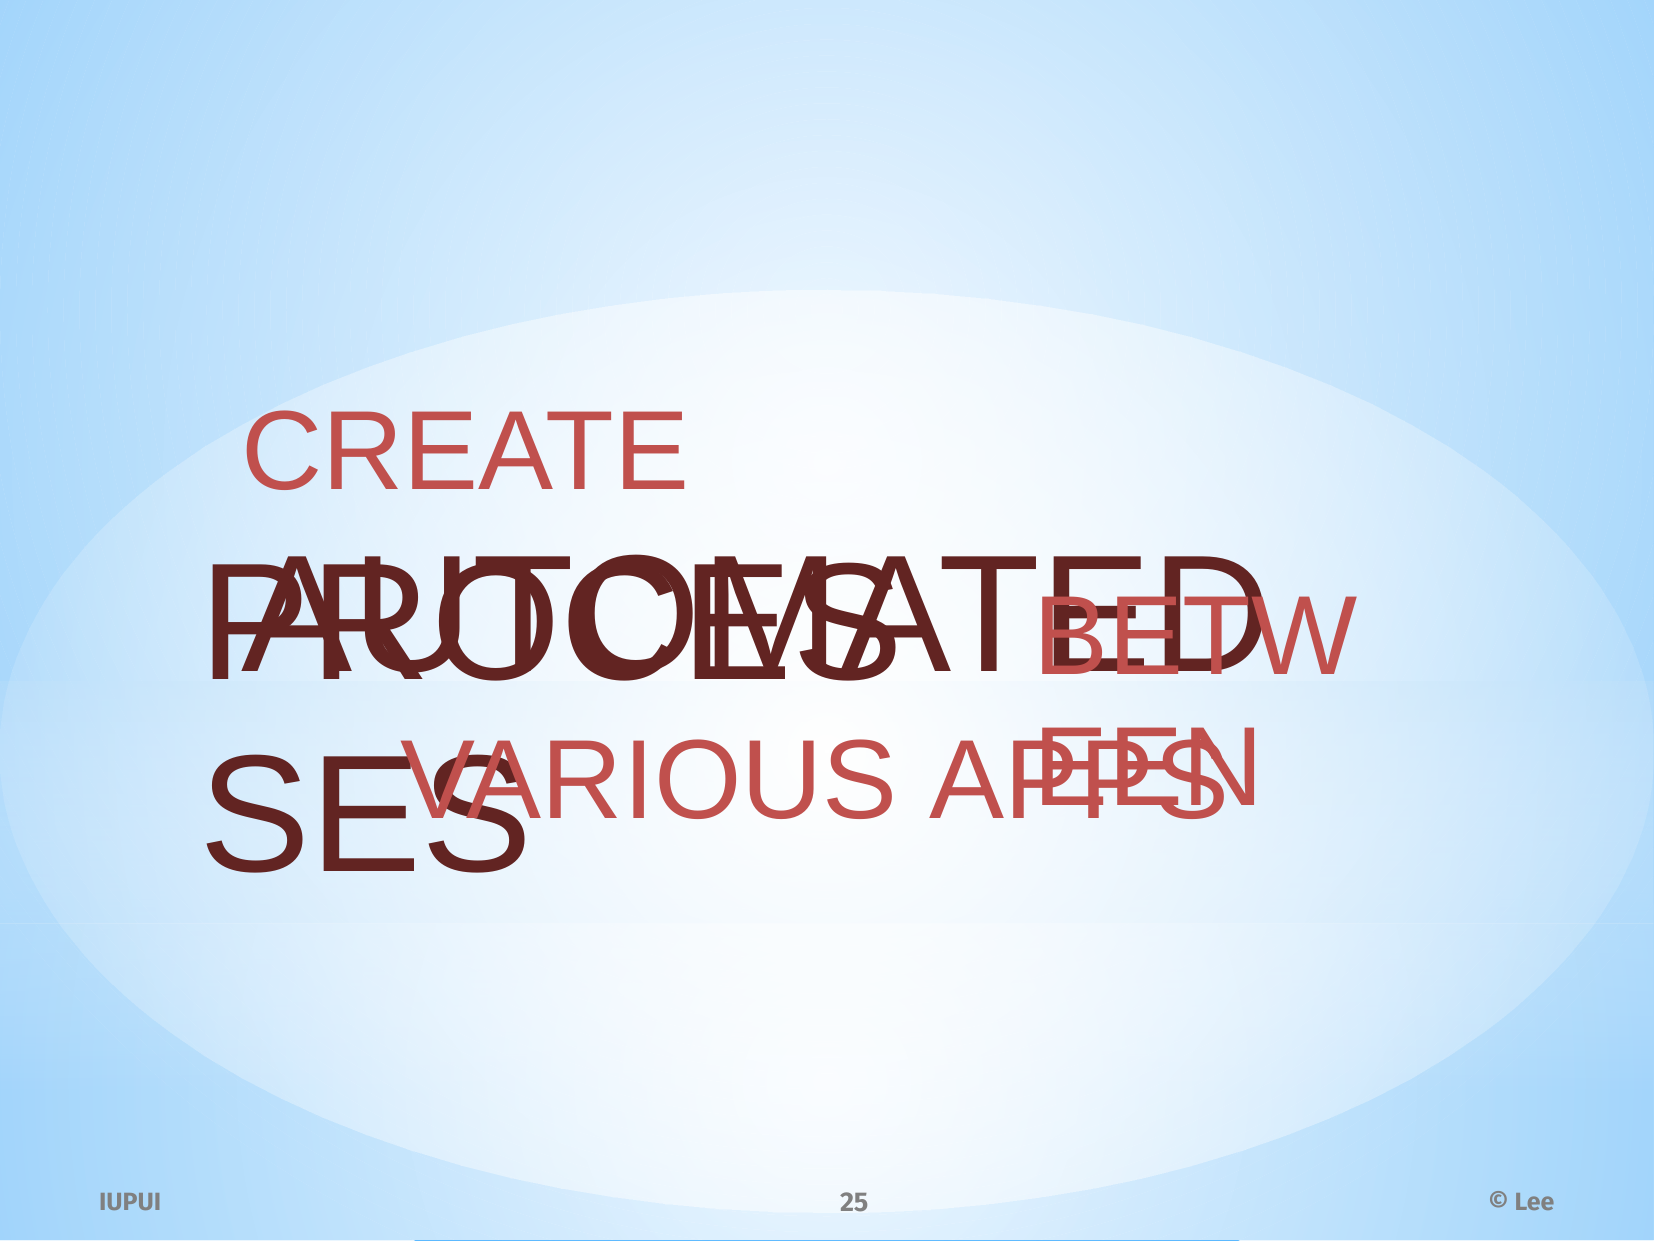

CREATE AUTOMATED
PROCESSES
BETWEEN
VARIOUS APPS
IUPUI
25
© Lee